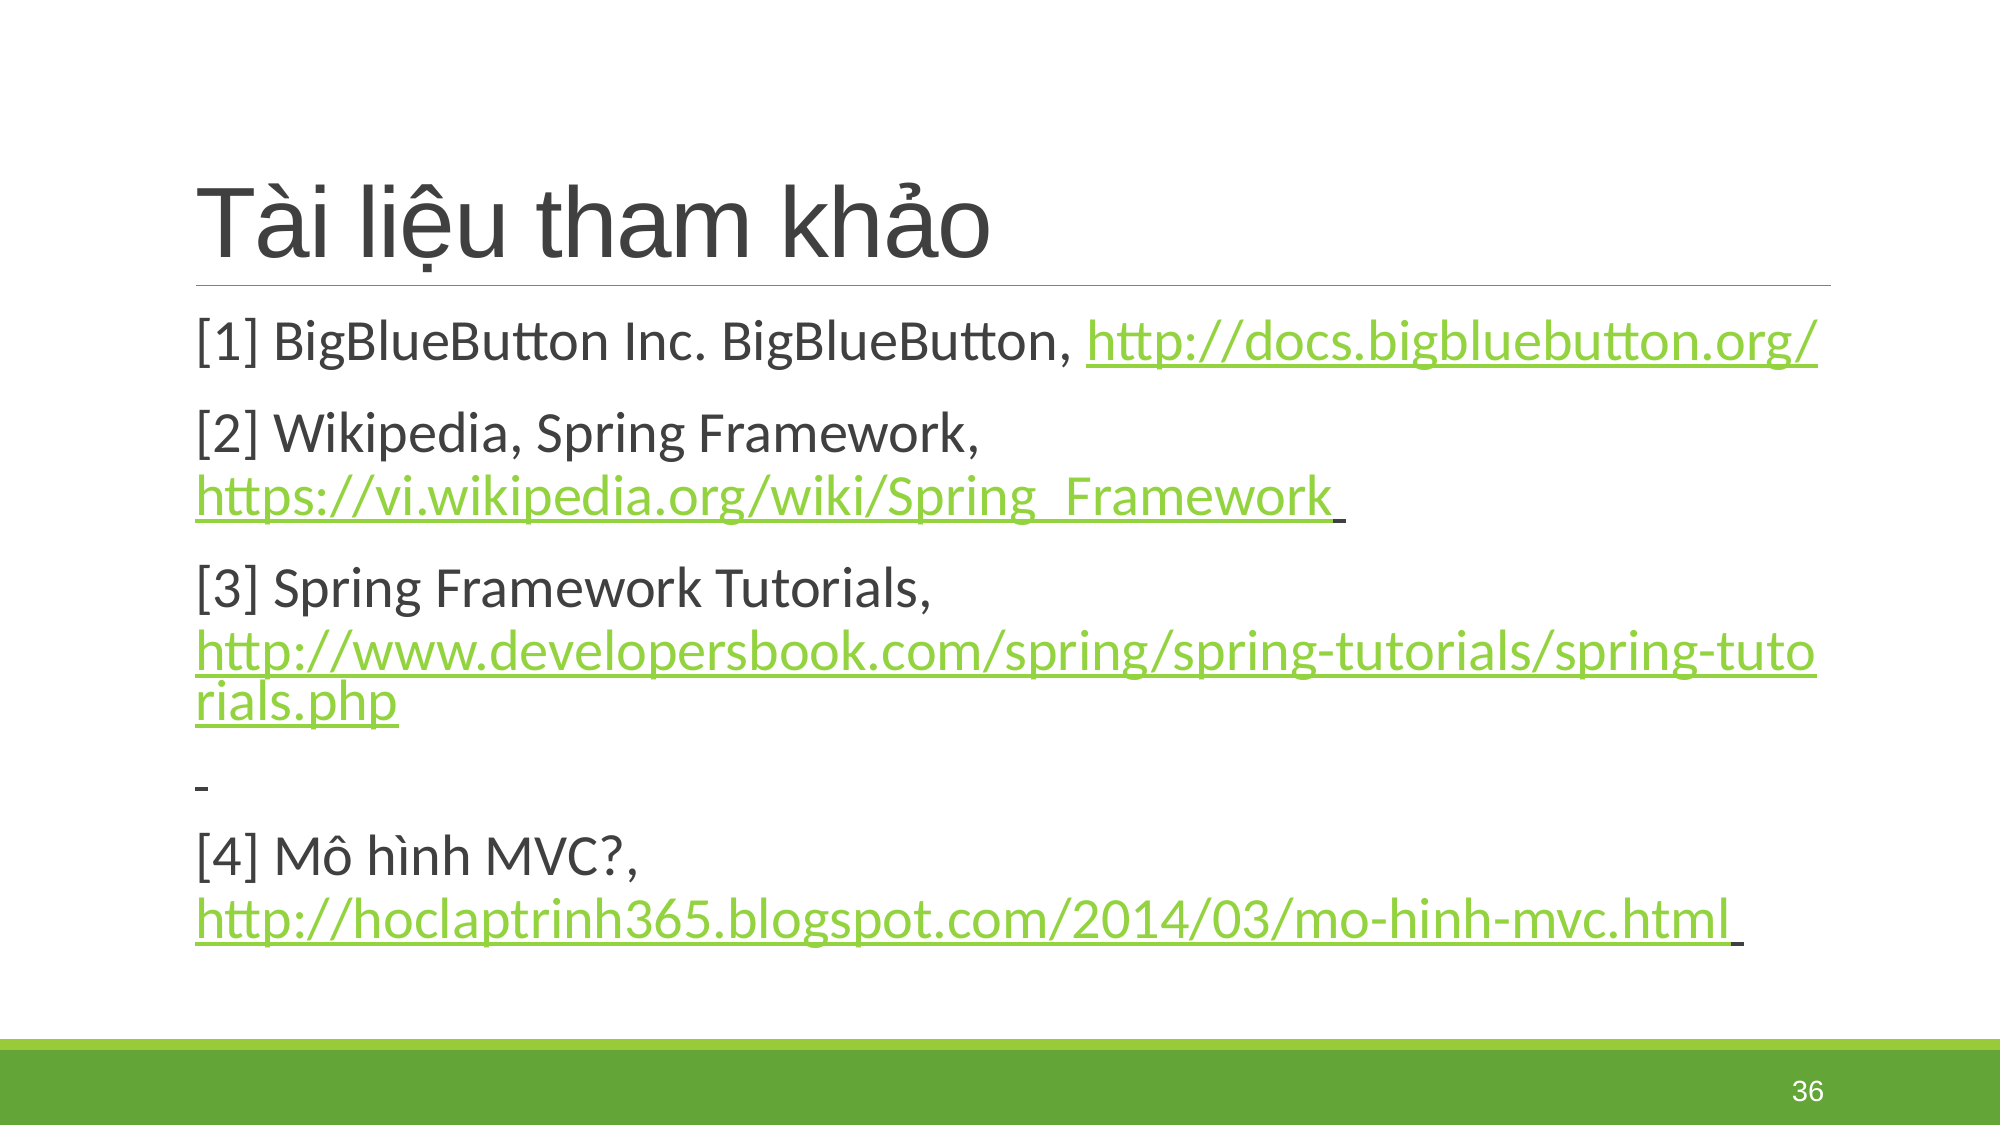

# Tài liệu tham khảo
[1] BigBlueButton Inc. BigBlueButton, http://docs.bigbluebutton.org/
[2] Wikipedia, Spring Framework, https://vi.wikipedia.org/wiki/Spring_Framework
[3] Spring Framework Tutorials, http://www.developersbook.com/spring/spring-tutorials/spring-tutorials.php
[4] Mô hình MVC?, http://hoclaptrinh365.blogspot.com/2014/03/mo-hinh-mvc.html
36